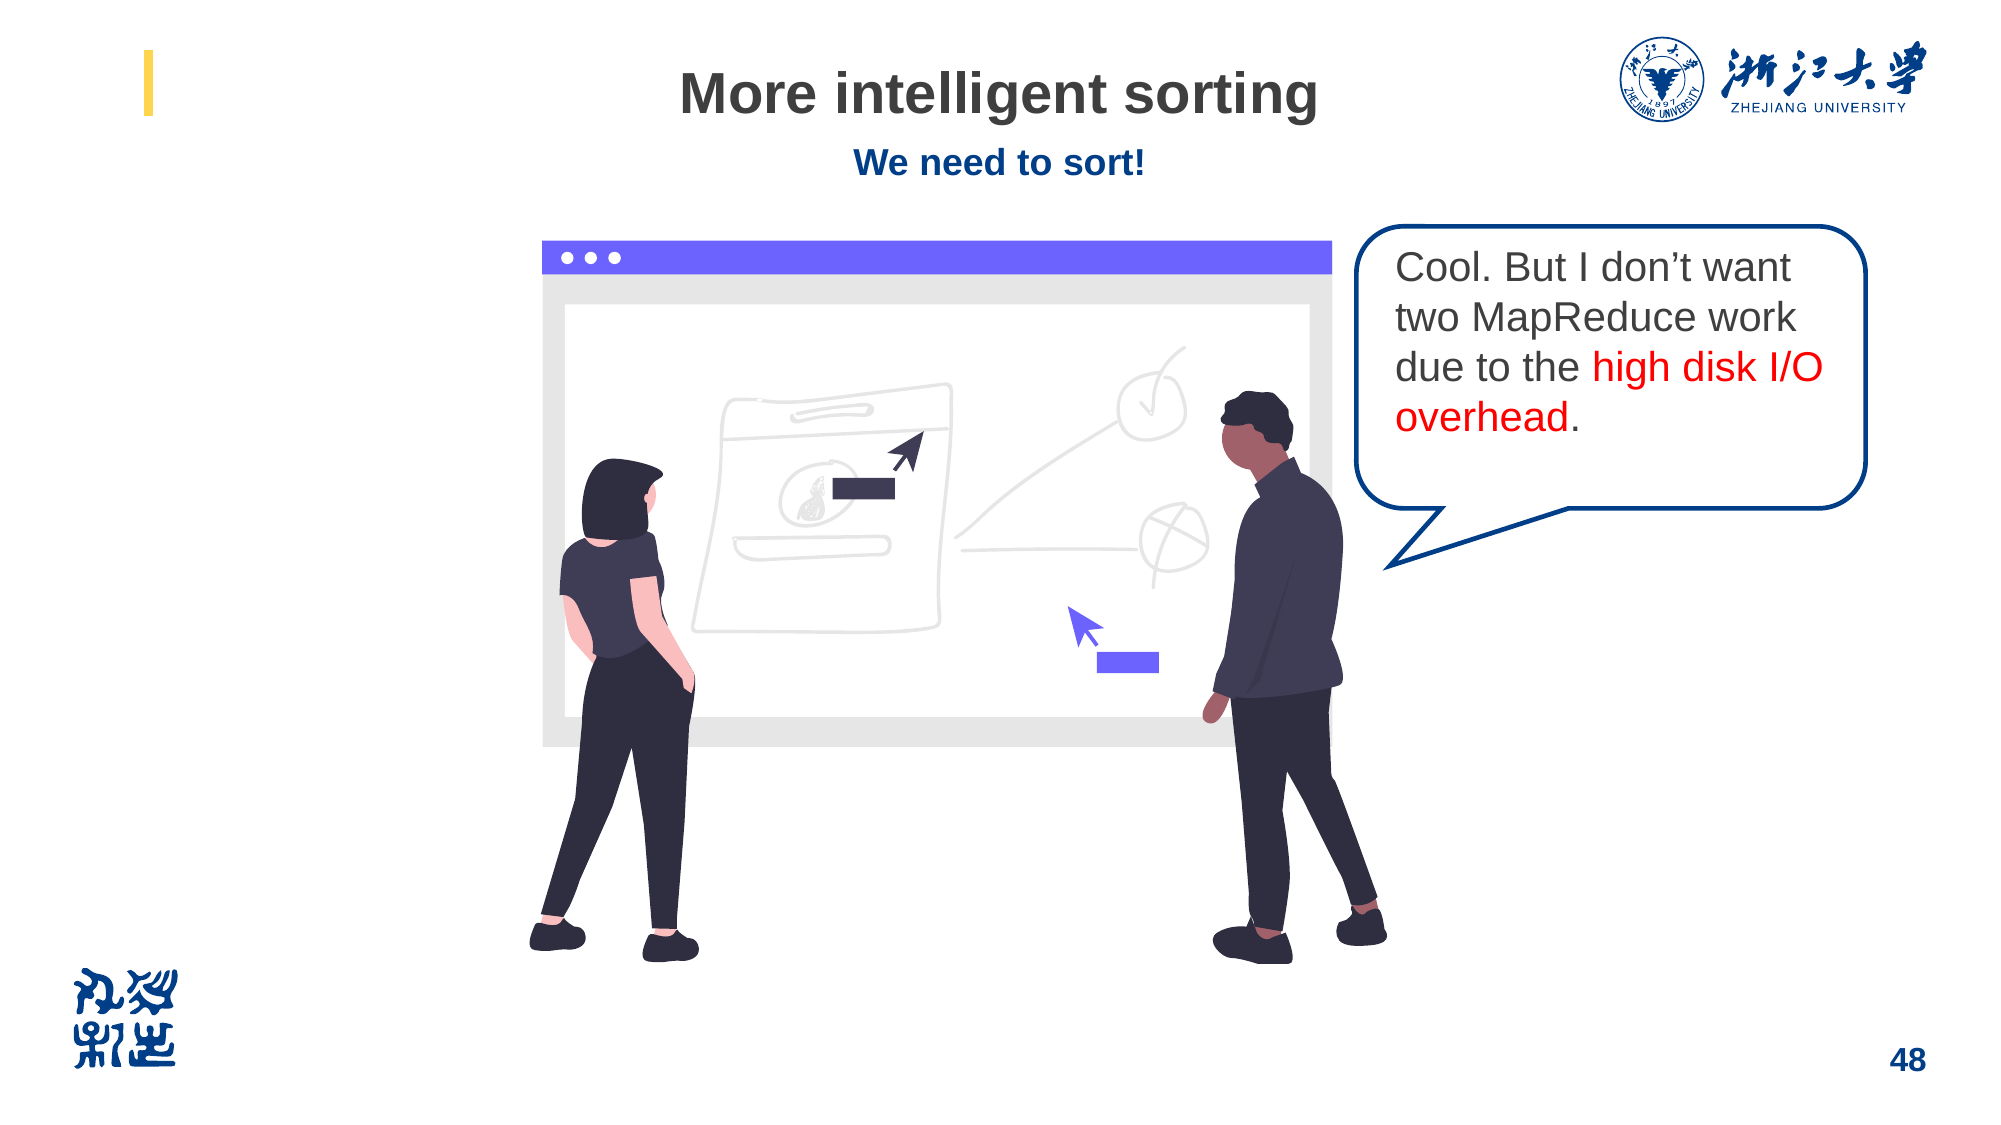

# More intelligent sorting
We need to sort!

Cool. But I don’t want two MapReduce work due to the high disk I/O overhead.

48